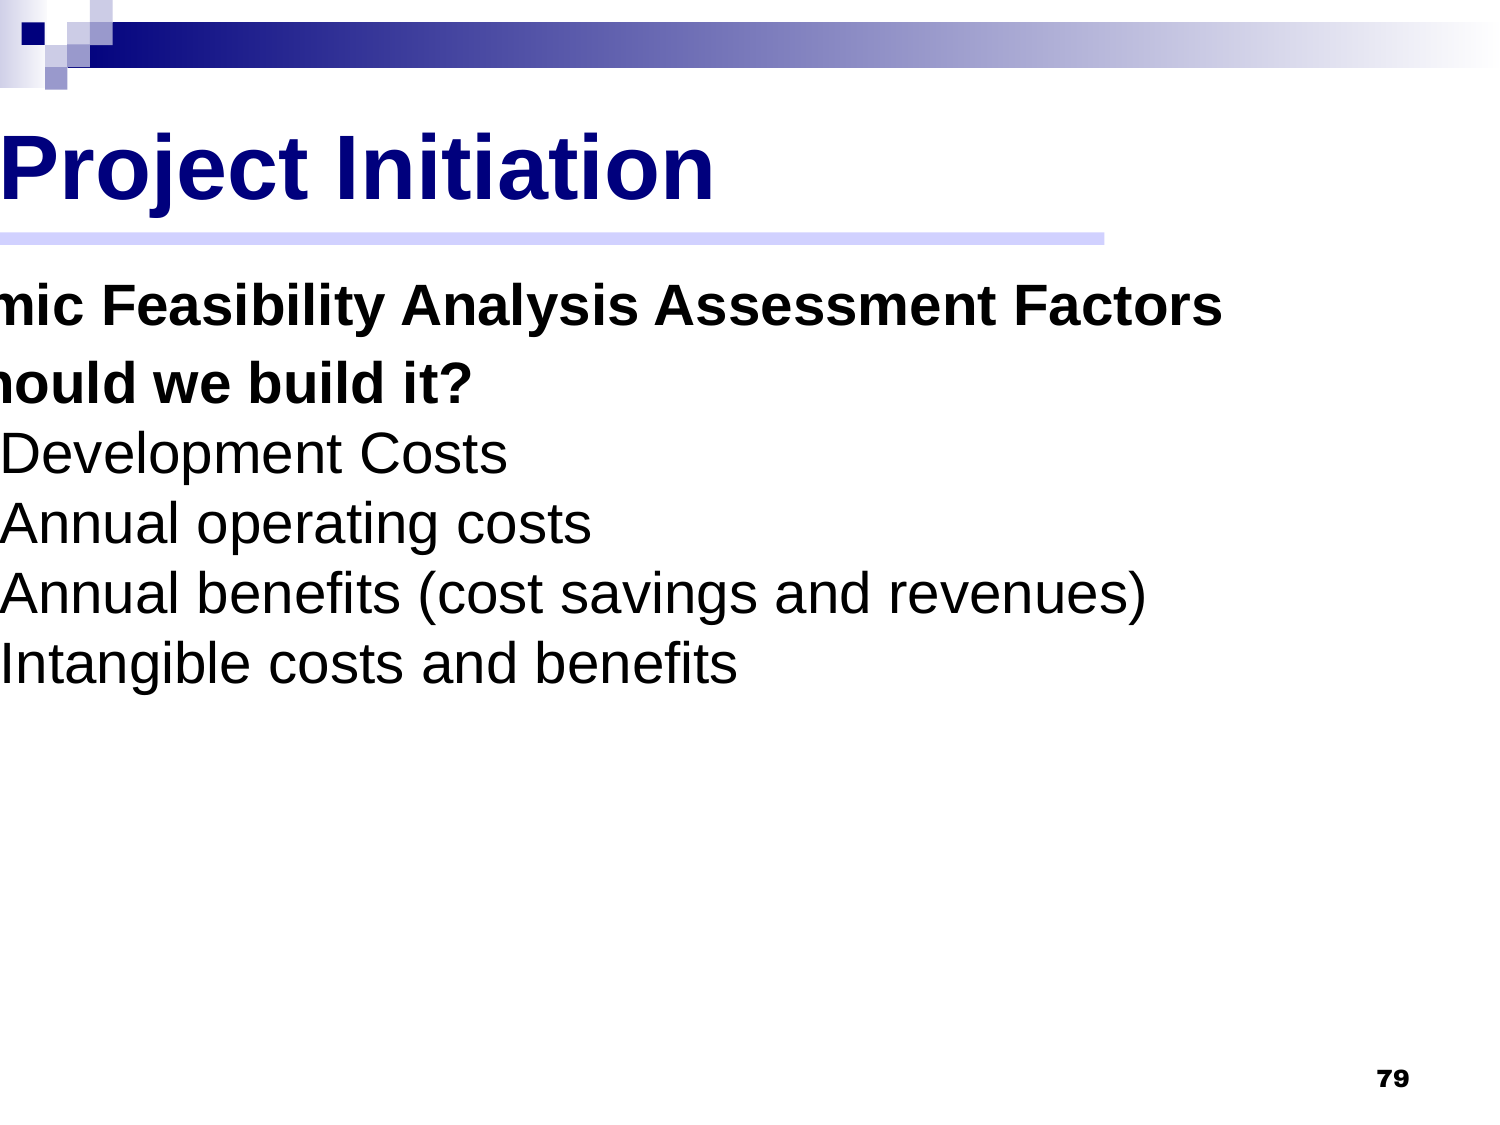

Project Initiation

Economic Feasibility Analysis Assessment Factors
  Should we build it?
 Development Costs
 Annual operating costs
 Annual benefits (cost savings and revenues)
 Intangible costs and benefits
79